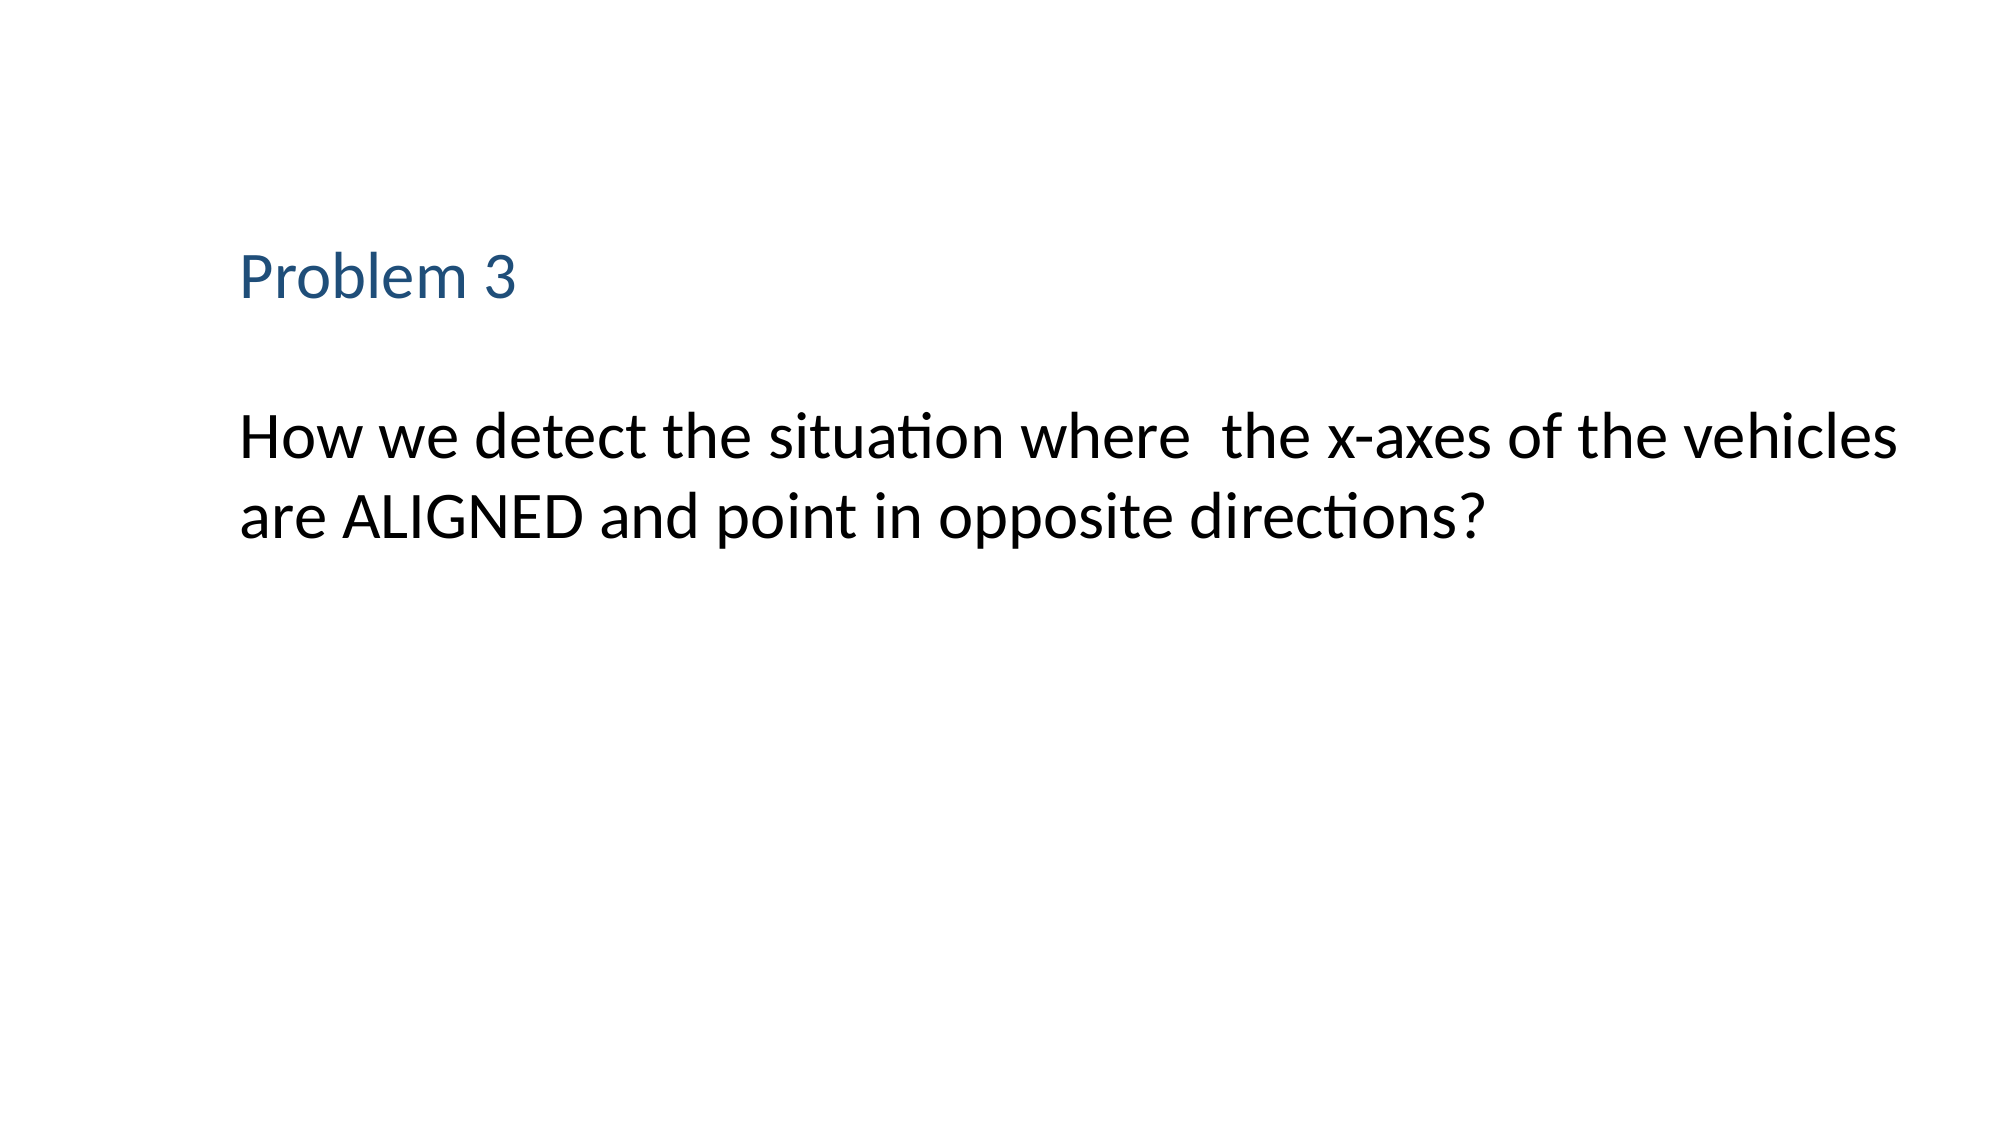

Problem 3

How we detect the situation where  the x-axes of the vehicles are ALIGNED and point in opposite directions?